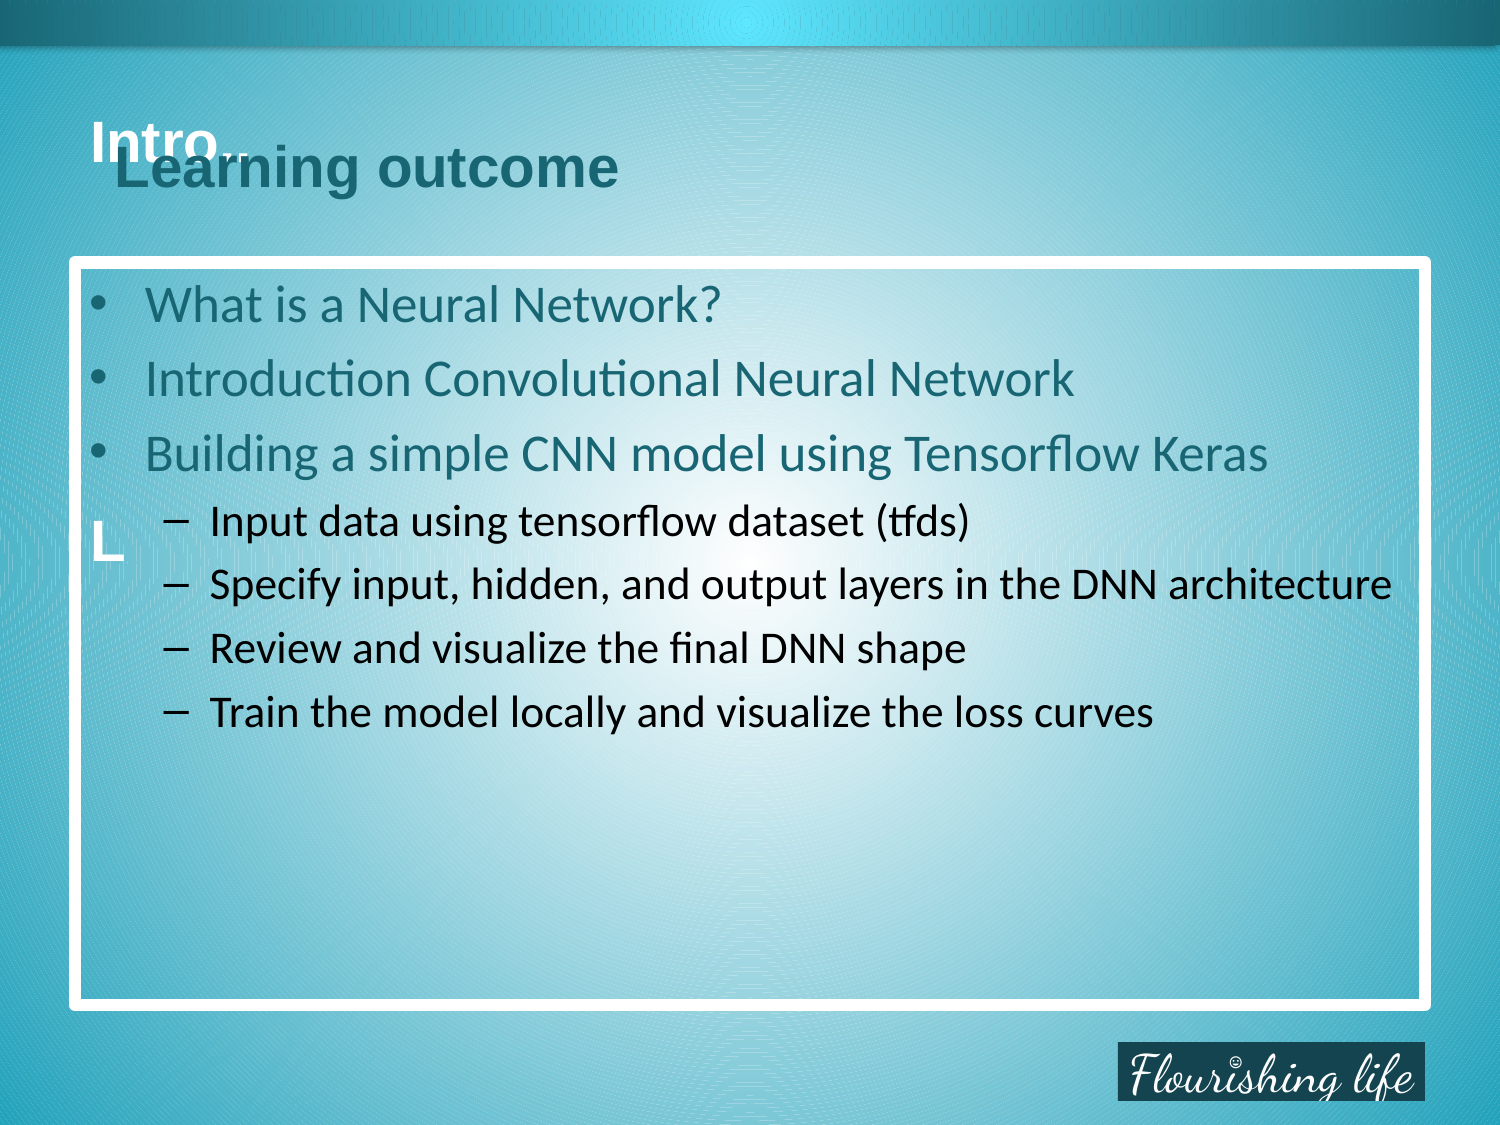

Intro..
Learning outcome
What is a Neural Network?
Introduction Convolutional Neural Network
Building a simple CNN model using Tensorflow Keras
Input data using tensorflow dataset (tfds)
Specify input, hidden, and output layers in the DNN architecture
Review and visualize the final DNN shape
Train the model locally and visualize the loss curves

# L